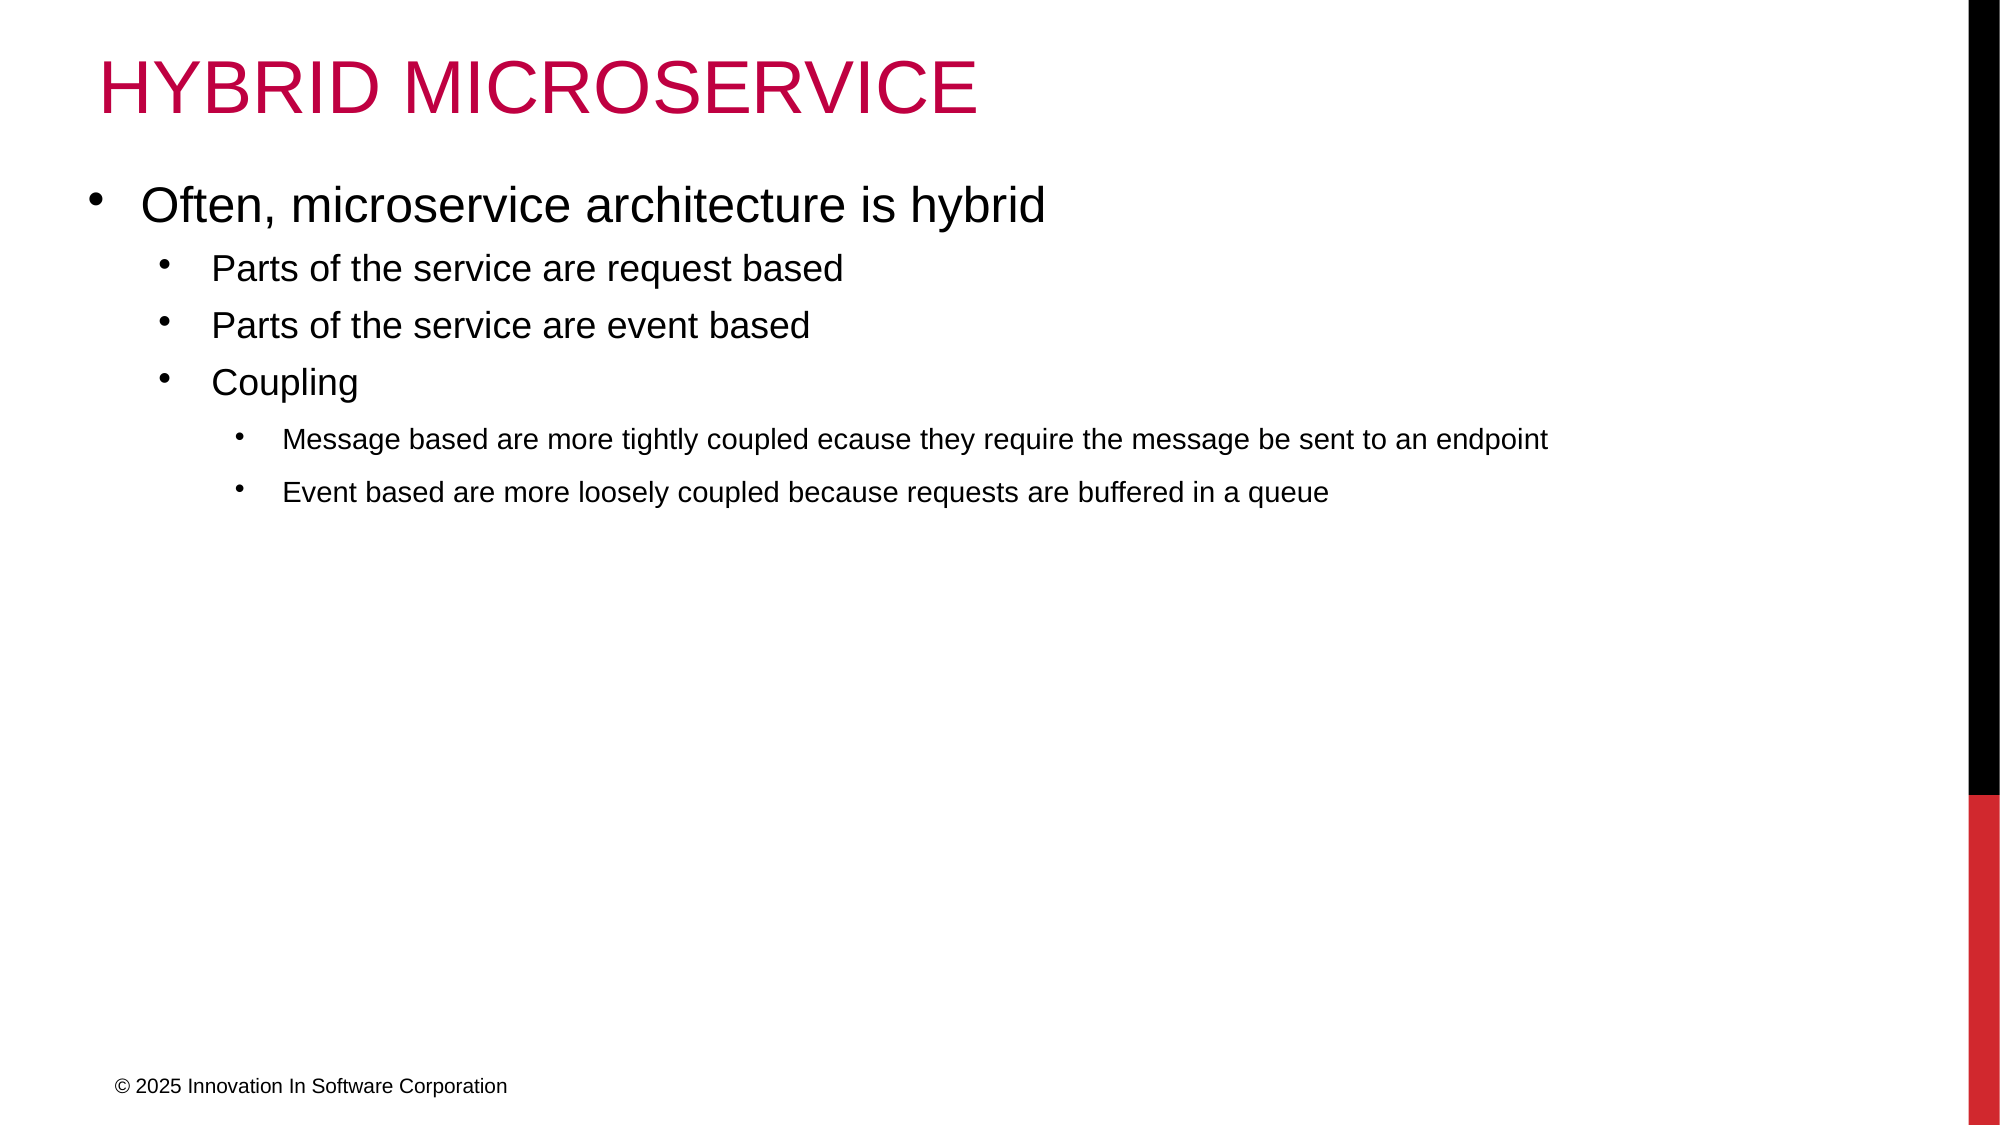

# Hybrid Microservice
Often, microservice architecture is hybrid
Parts of the service are request based
Parts of the service are event based
Coupling
Message based are more tightly coupled ecause they require the message be sent to an endpoint
Event based are more loosely coupled because requests are buffered in a queue

© 2025 Innovation In Software Corporation